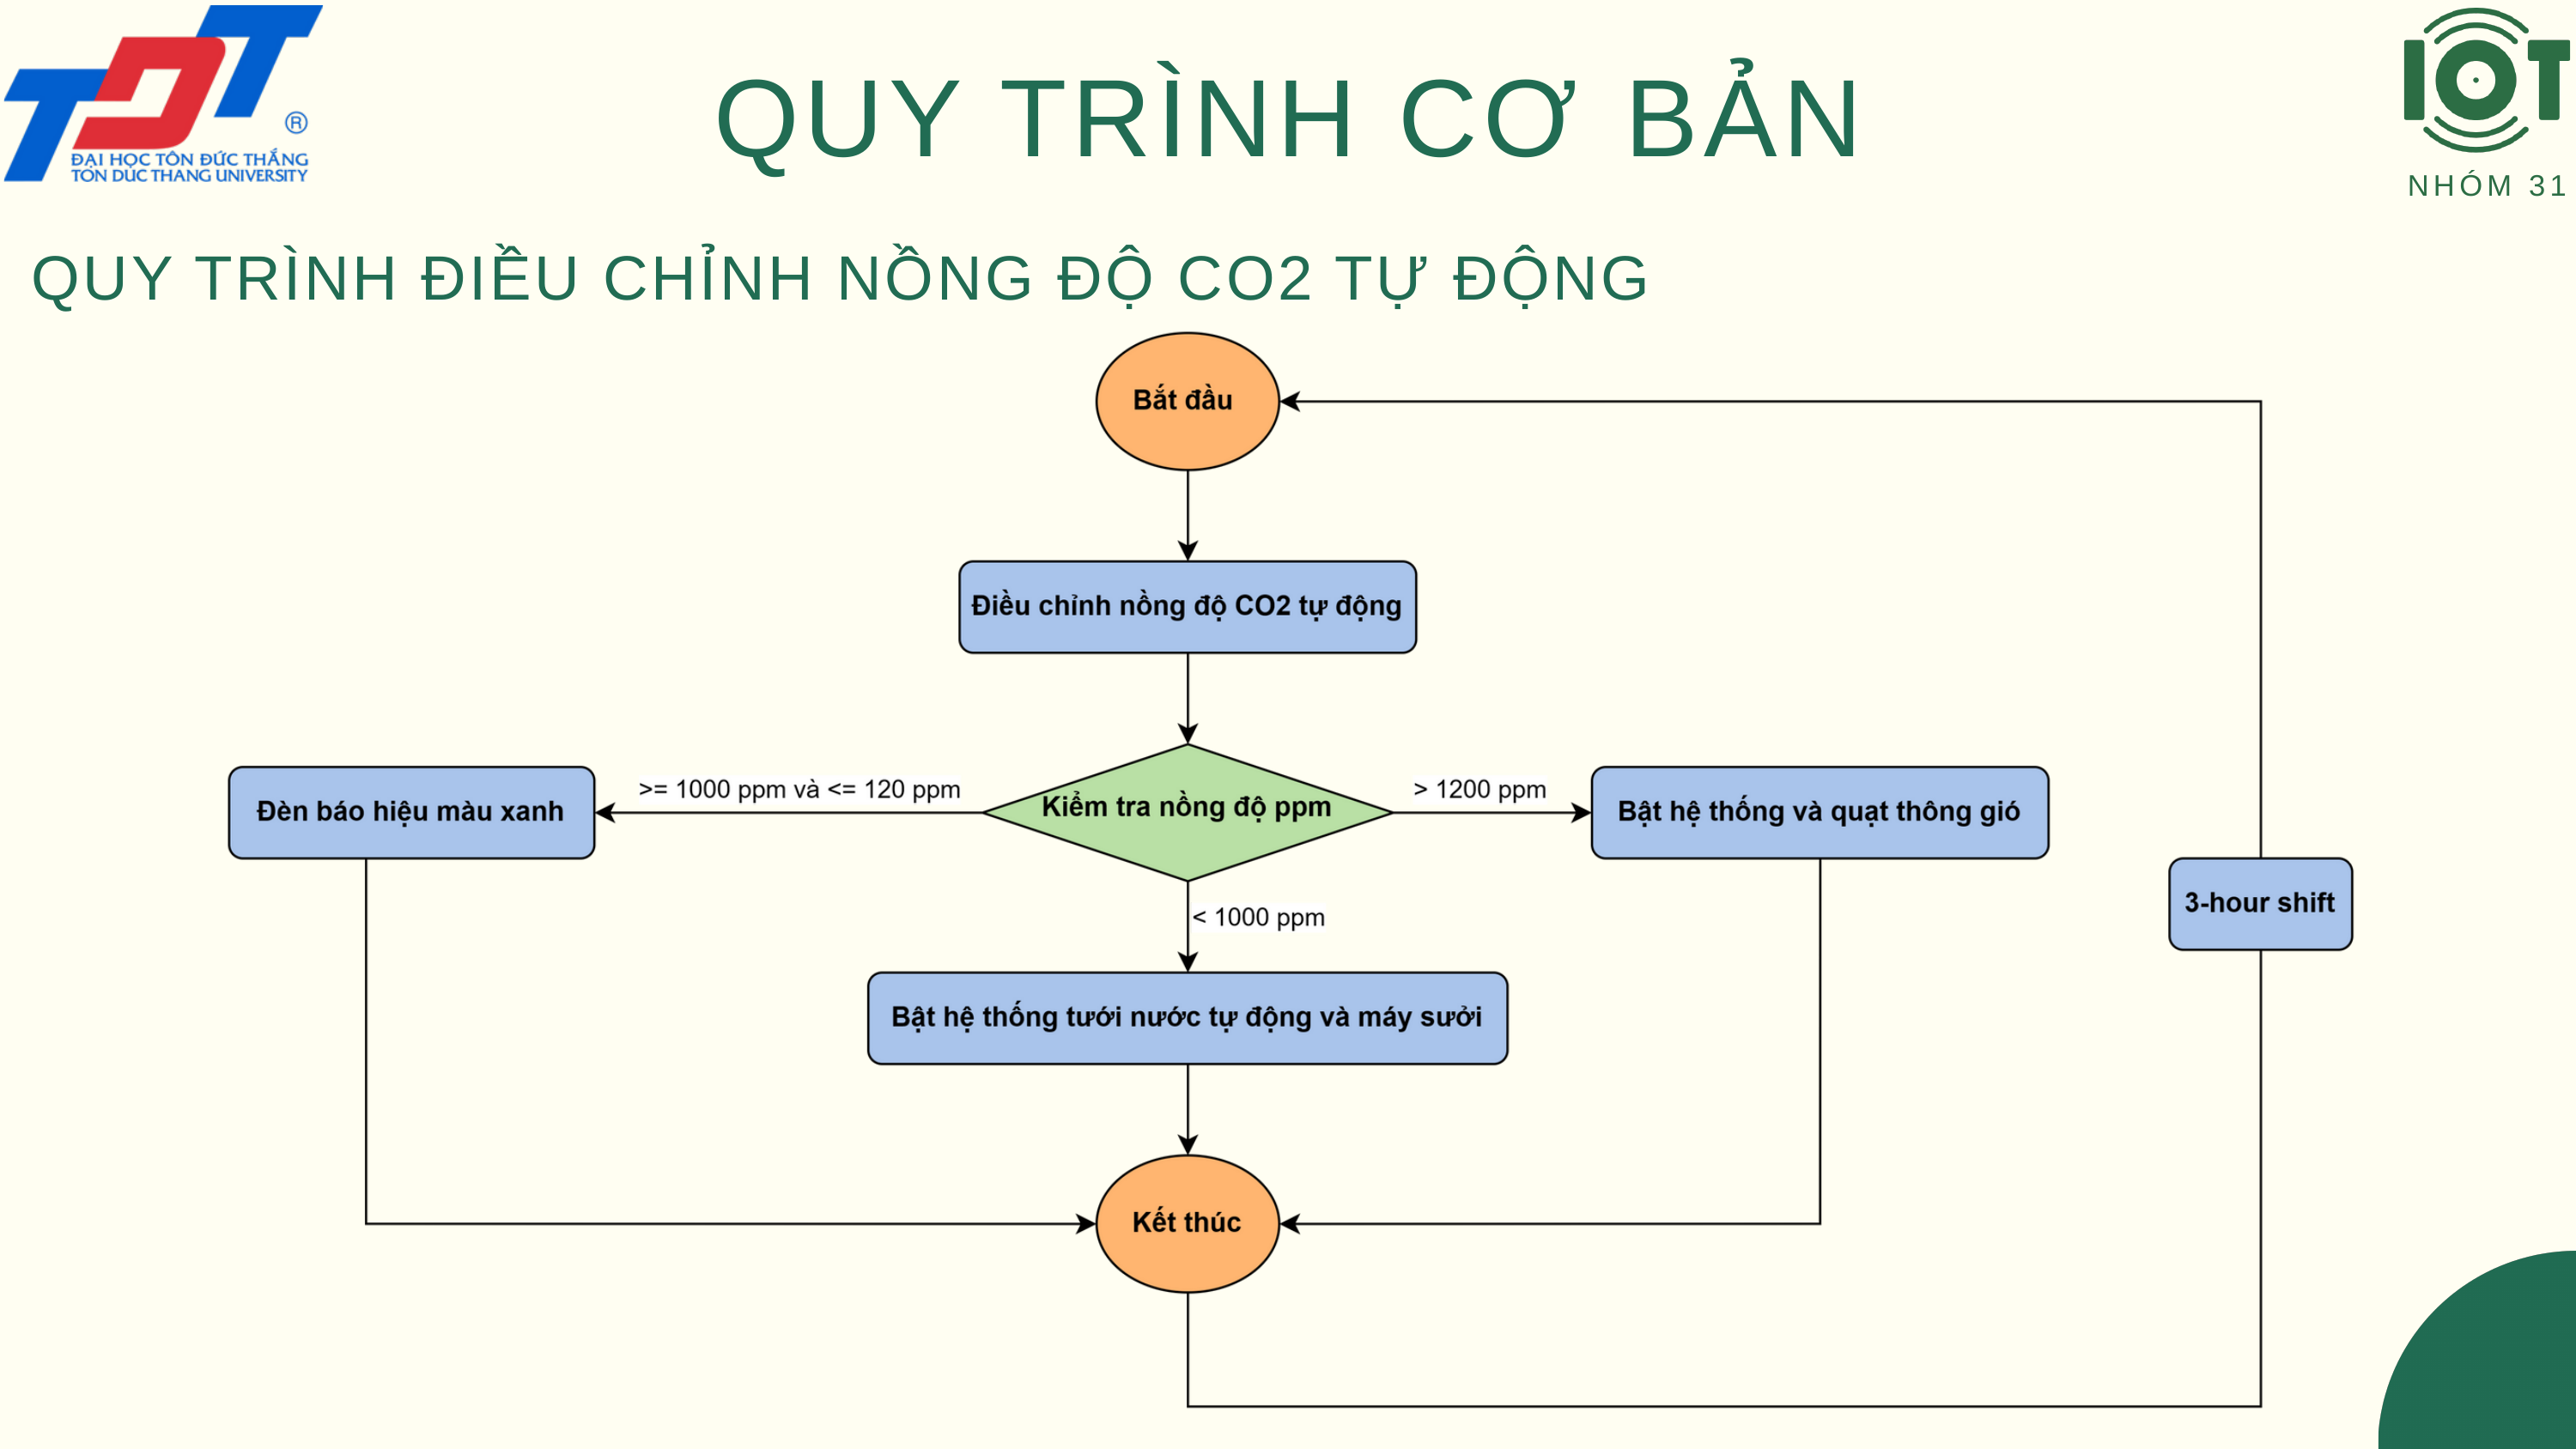

NHÓM 31

QUY TRÌNH CƠ ﻿BẢN
QUY TRÌNH ĐIỀU CHỈNH NỒNG ĐỘ CO2 TỰ ĐỘNG